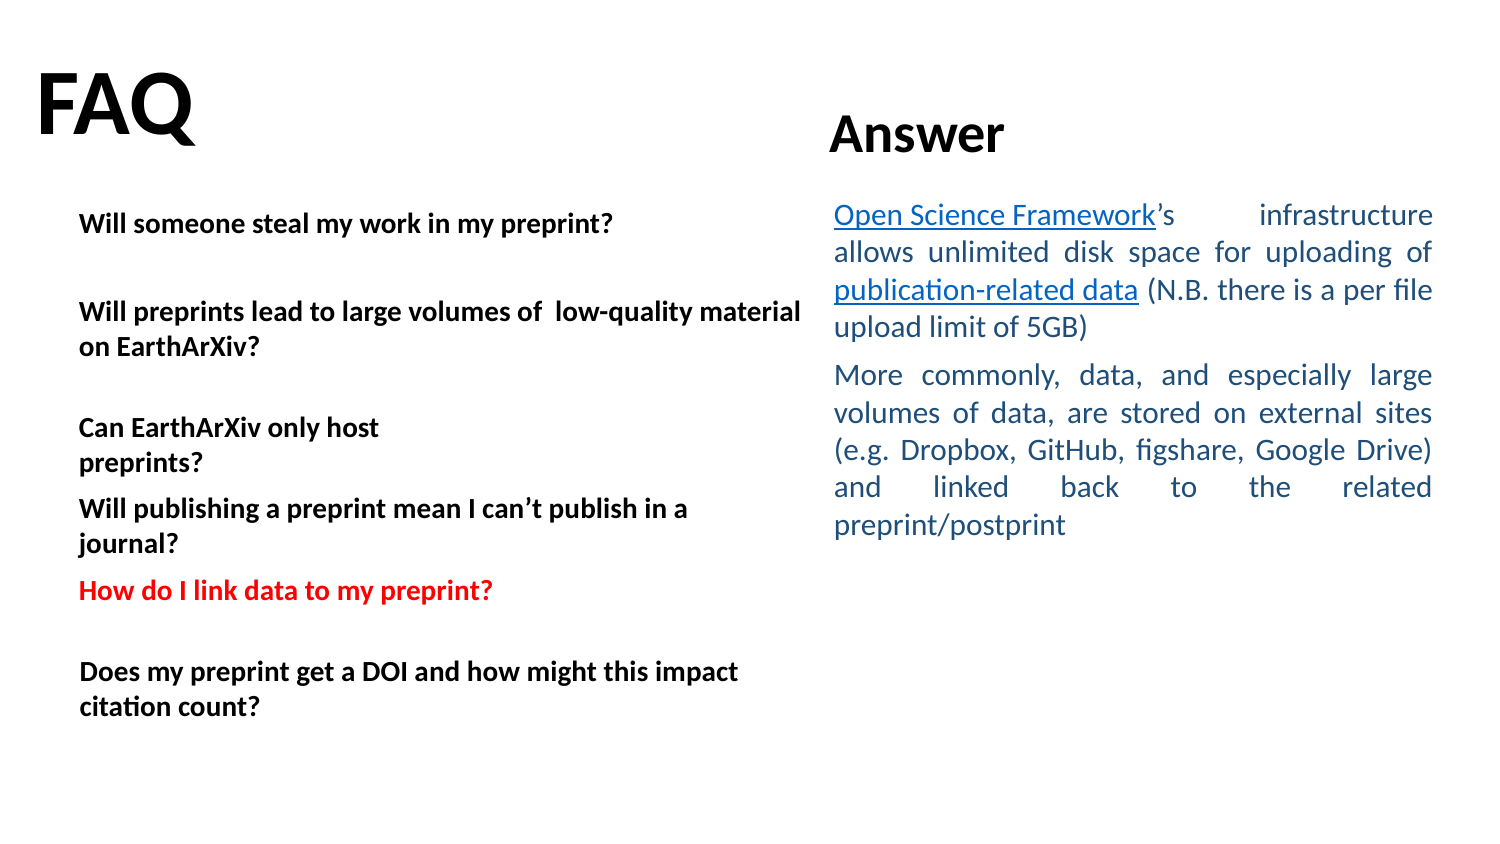

FAQ
Answer
Open Science Framework’s infrastructure allows unlimited disk space for uploading of publication-related data (N.B. there is a per file upload limit of 5GB)
More commonly, data, and especially large volumes of data, are stored on external sites (e.g. Dropbox, GitHub, figshare, Google Drive) and linked back to the related preprint/postprint
Will someone steal my work in my preprint?
Will preprints lead to large volumes of  low-quality material on EarthArXiv?
Can EarthArXiv only host preprints?
Will publishing a preprint mean I can’t publish in a journal?
How do I link data to my preprint?
Does my preprint get a DOI and how might this impact citation count?